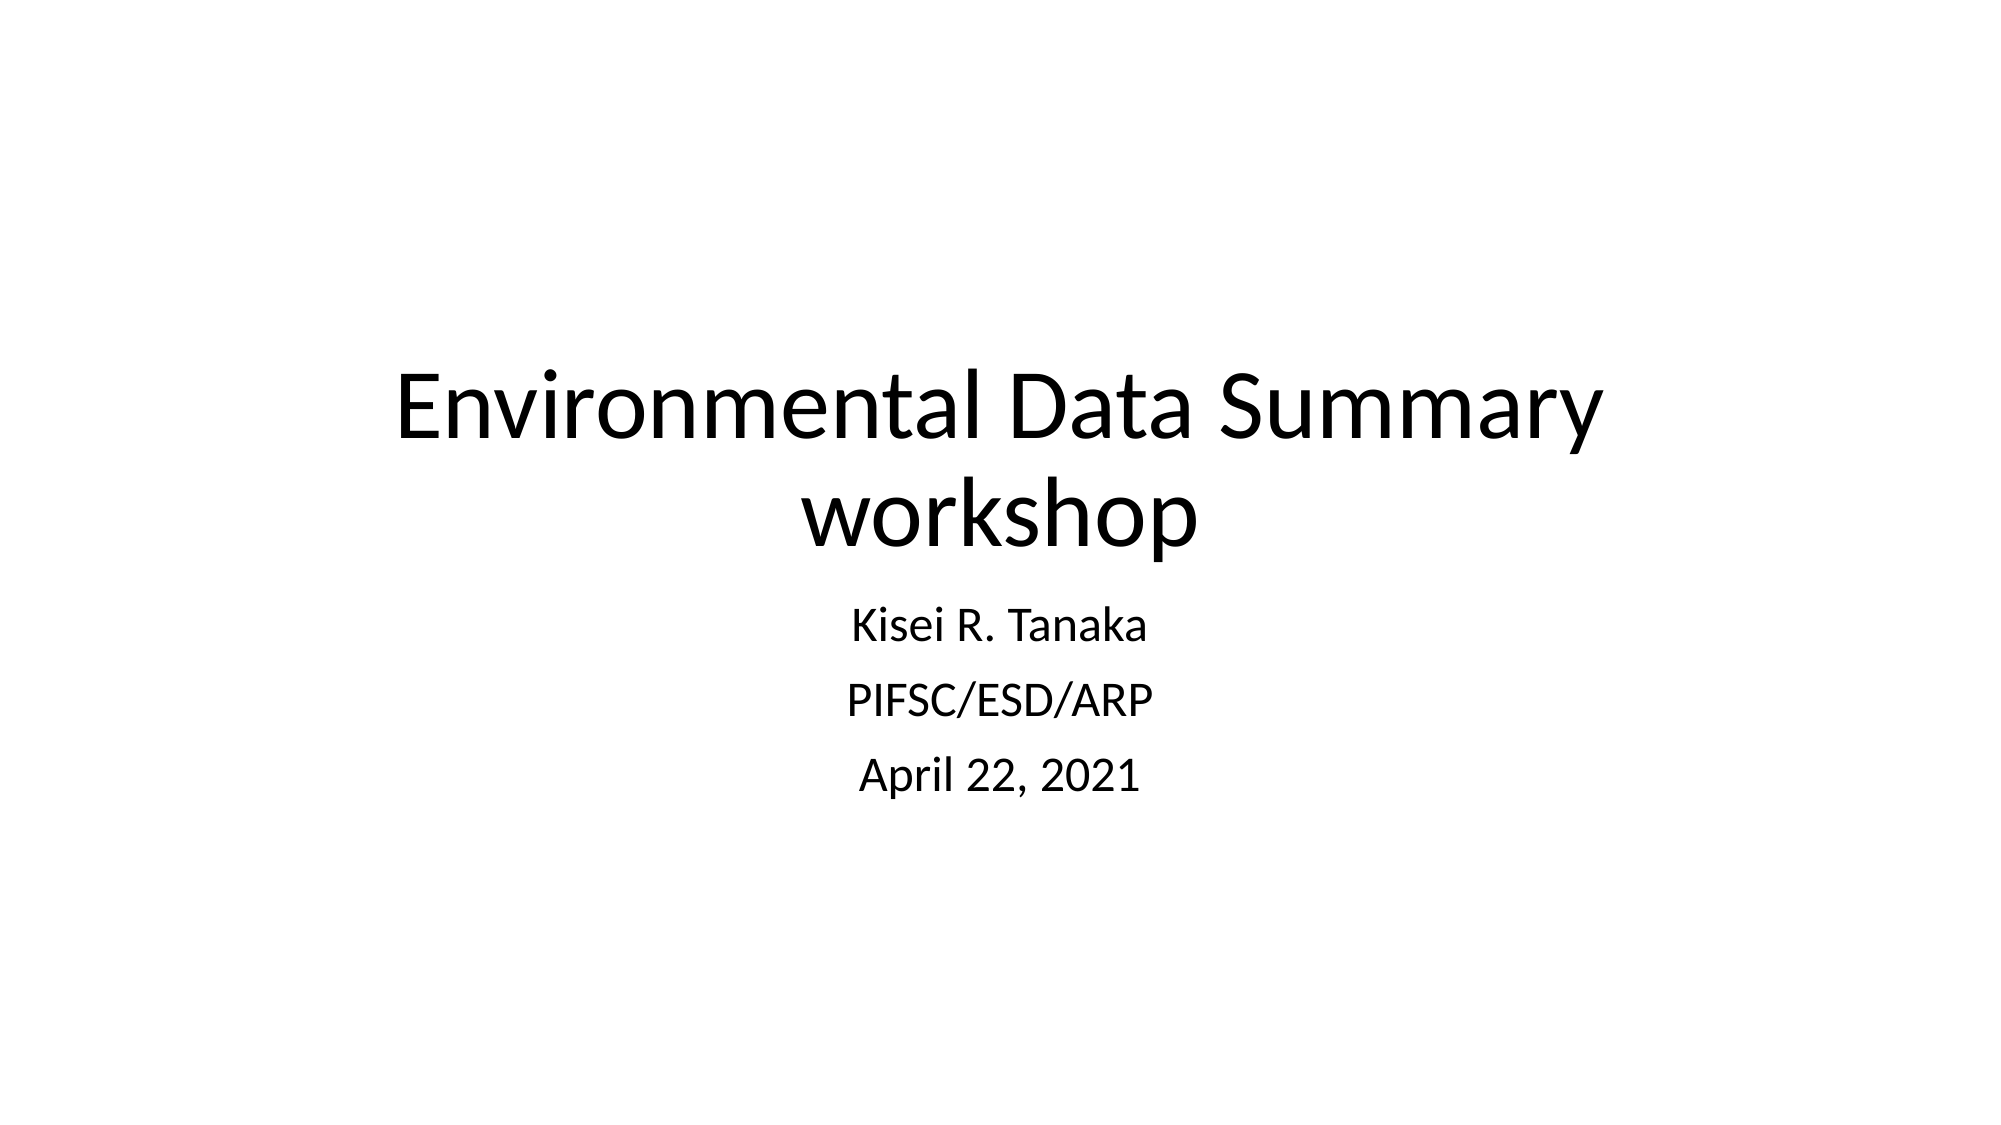

# Environmental Data Summary workshop
Kisei R. Tanaka
PIFSC/ESD/ARP
April 22, 2021